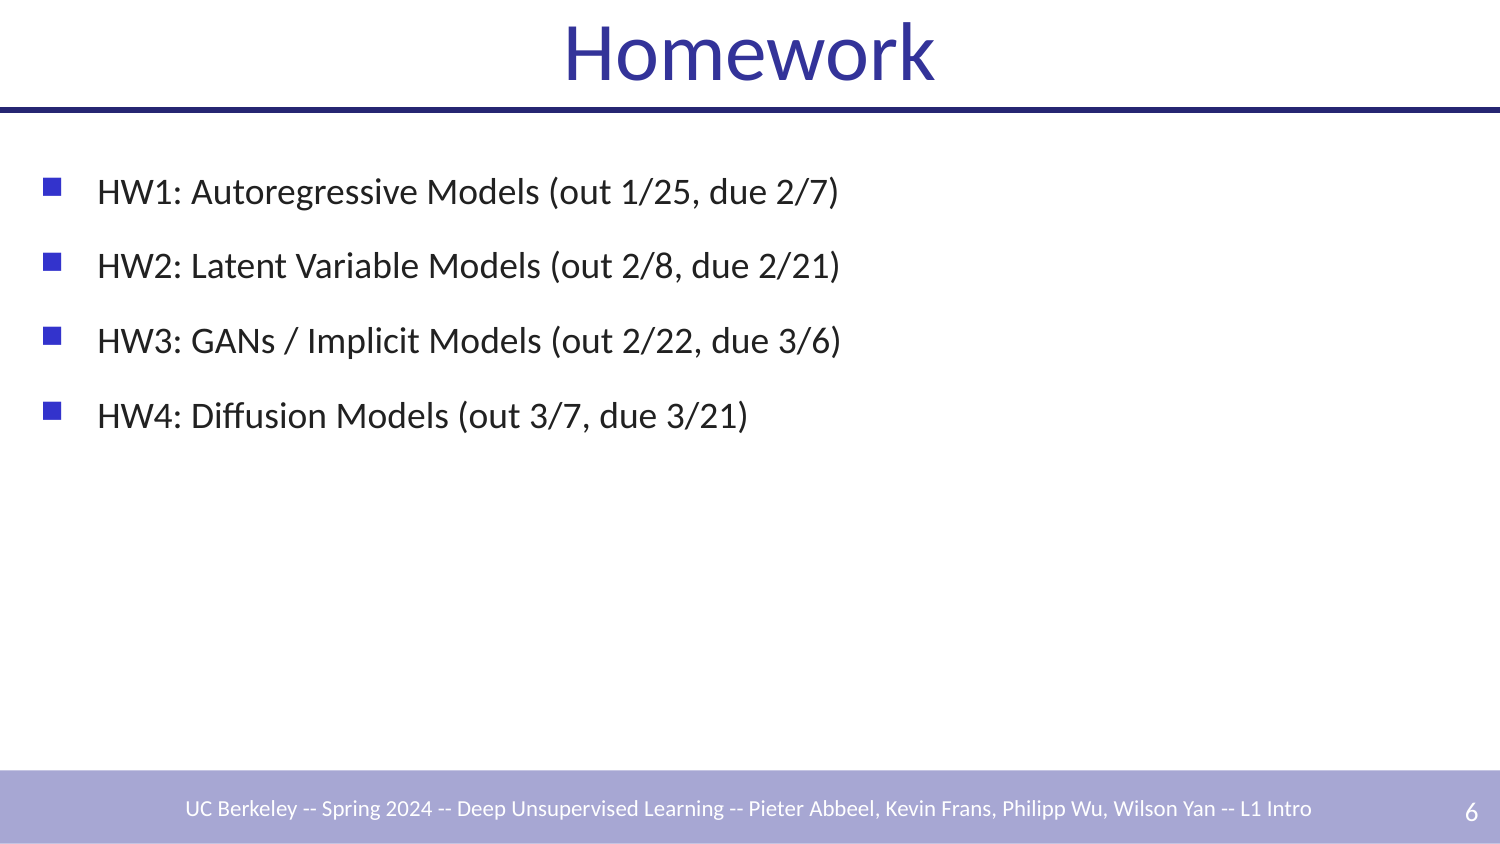

# Homework
HW1: Autoregressive Models (out 1/25, due 2/7)
HW2: Latent Variable Models (out 2/8, due 2/21)
HW3: GANs / Implicit Models (out 2/22, due 3/6)
HW4: Diffusion Models (out 3/7, due 3/21)

6